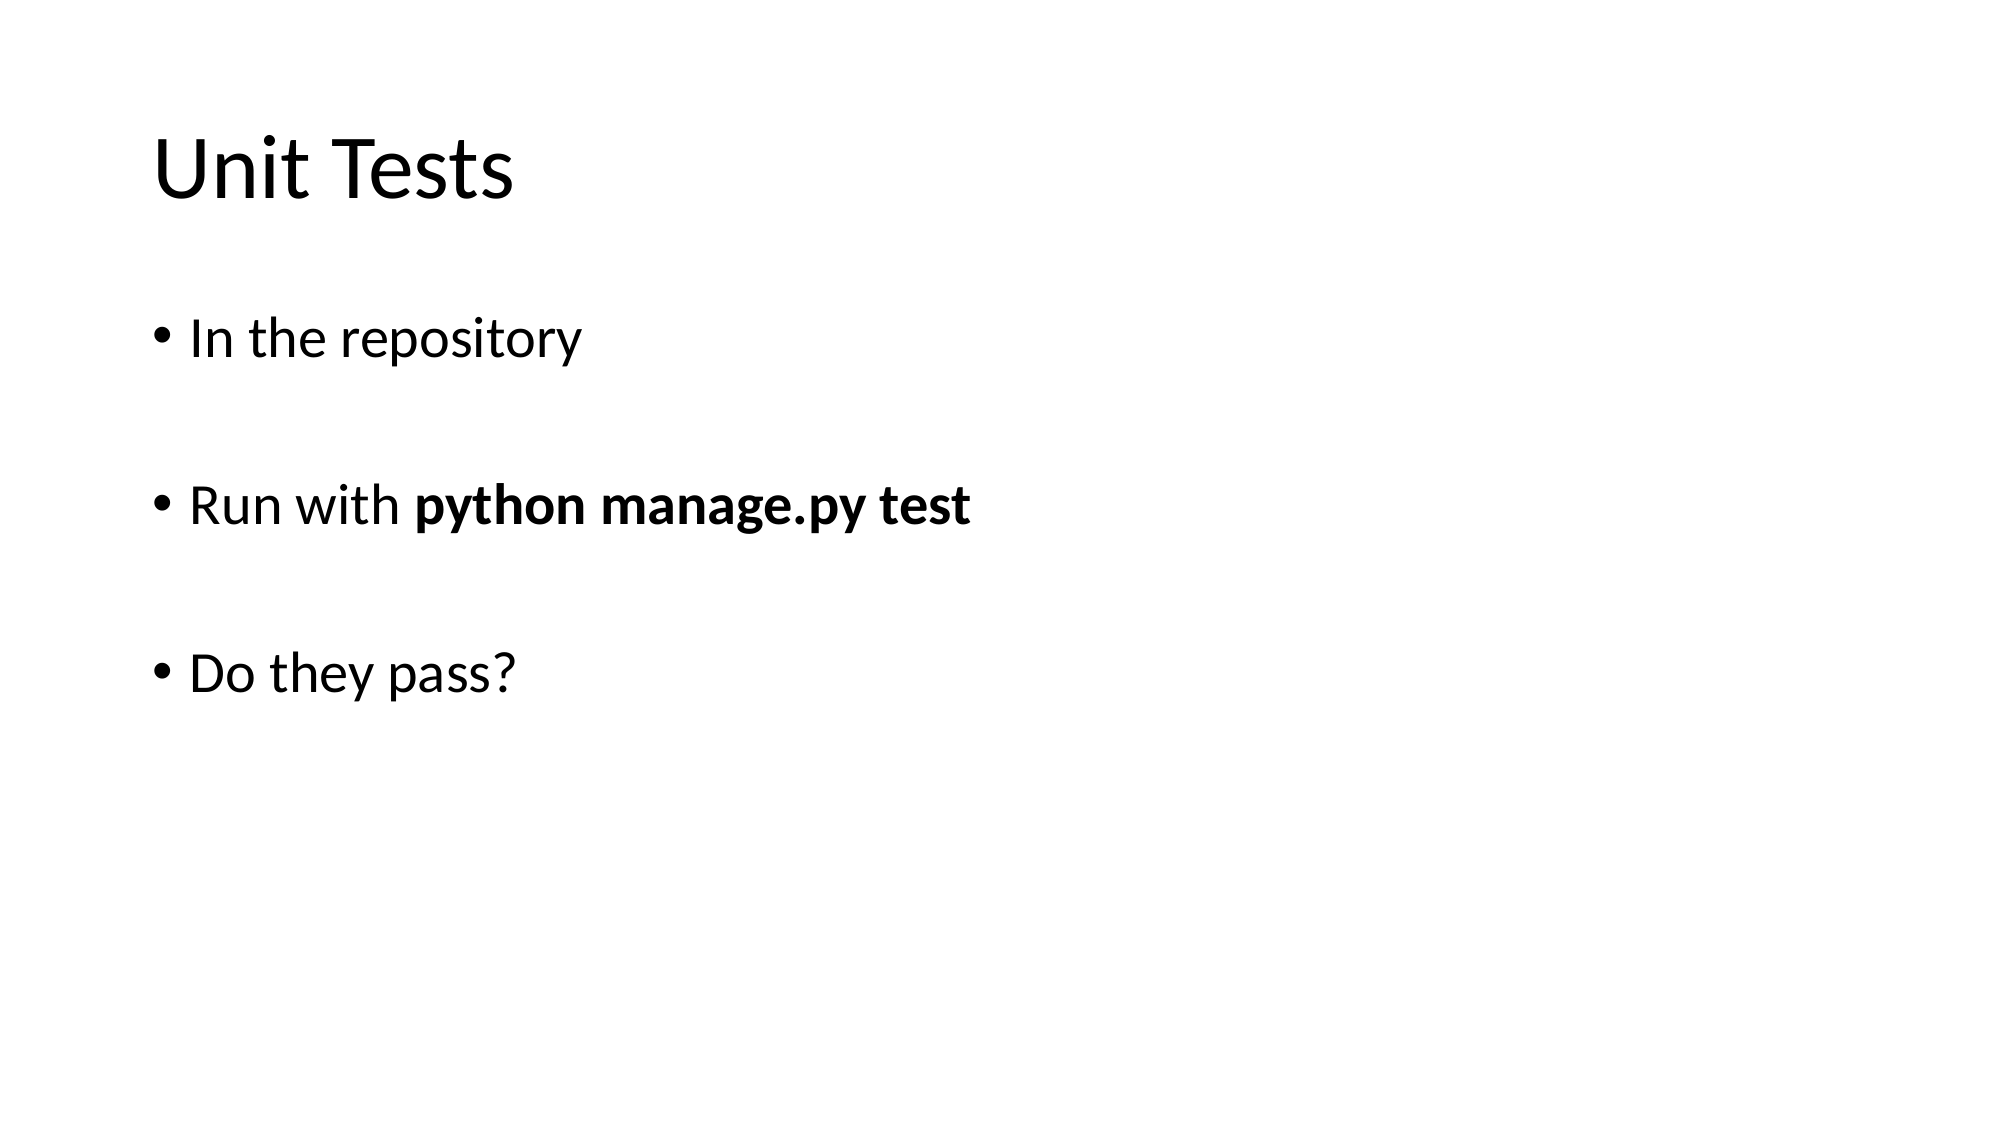

# Unit Tests
In the repository

Run with python manage.py test

Do they pass?